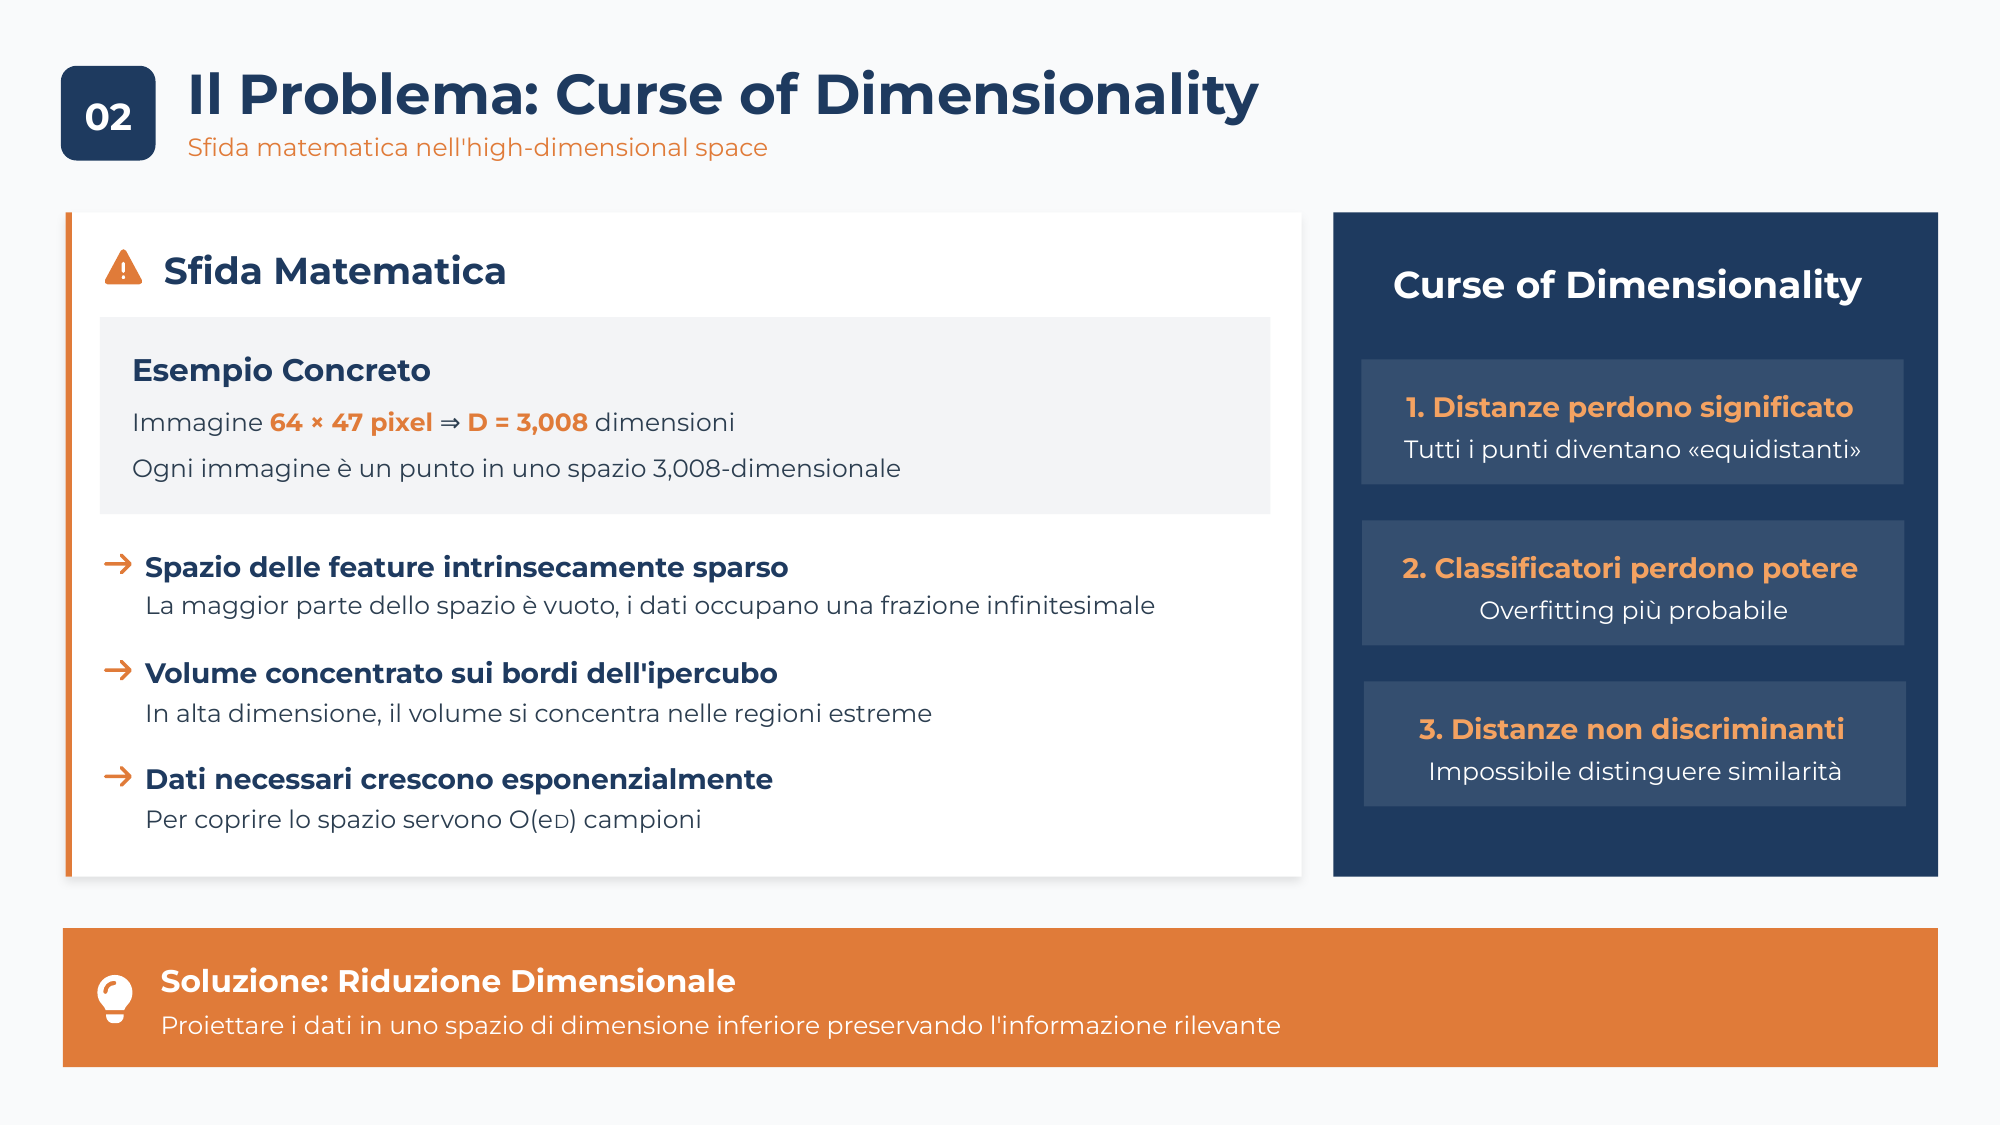

Il Problema: Curse of Dimensionality
02

Sfida matematica nell'high-dimensional space

Sfida Matematica

Curse of Dimensionality

Esempio Concreto

1. Distanze perdono significato
Tutti i punti diventano «equidistanti»
Immagine 64 × 47 pixel ⇒ D = 3,008 dimensioni

Ogni immagine è un punto in uno spazio 3,008-dimensionale

2. Classificatori perdono potere
Overfitting più probabile
Spazio delle feature intrinsecamente sparso

La maggior parte dello spazio è vuoto, i dati occupano una frazione infinitesimale
Volume concentrato sui bordi dell'ipercubo

3. Distanze non discriminanti
Impossibile distinguere similarità
In alta dimensione, il volume si concentra nelle regioni estreme
Dati necessari crescono esponenzialmente

Per coprire lo spazio servono O(eD) campioni

Soluzione: Riduzione Dimensionale

Proiettare i dati in uno spazio di dimensione inferiore preservando l'informazione rilevante